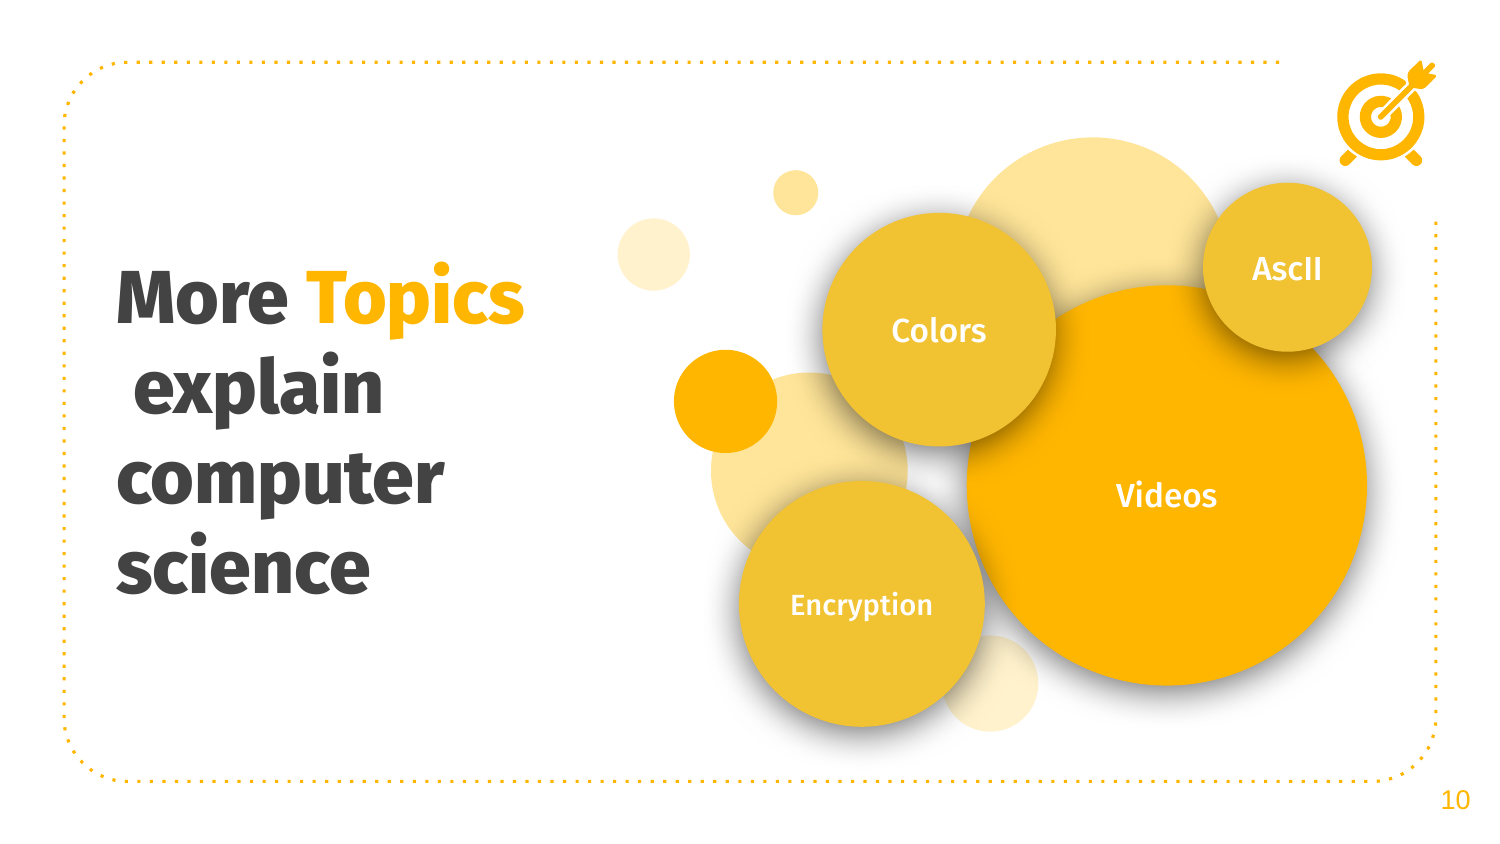

AscII

Colors
# More Topics  explain computer science

Videos

Encryption
10